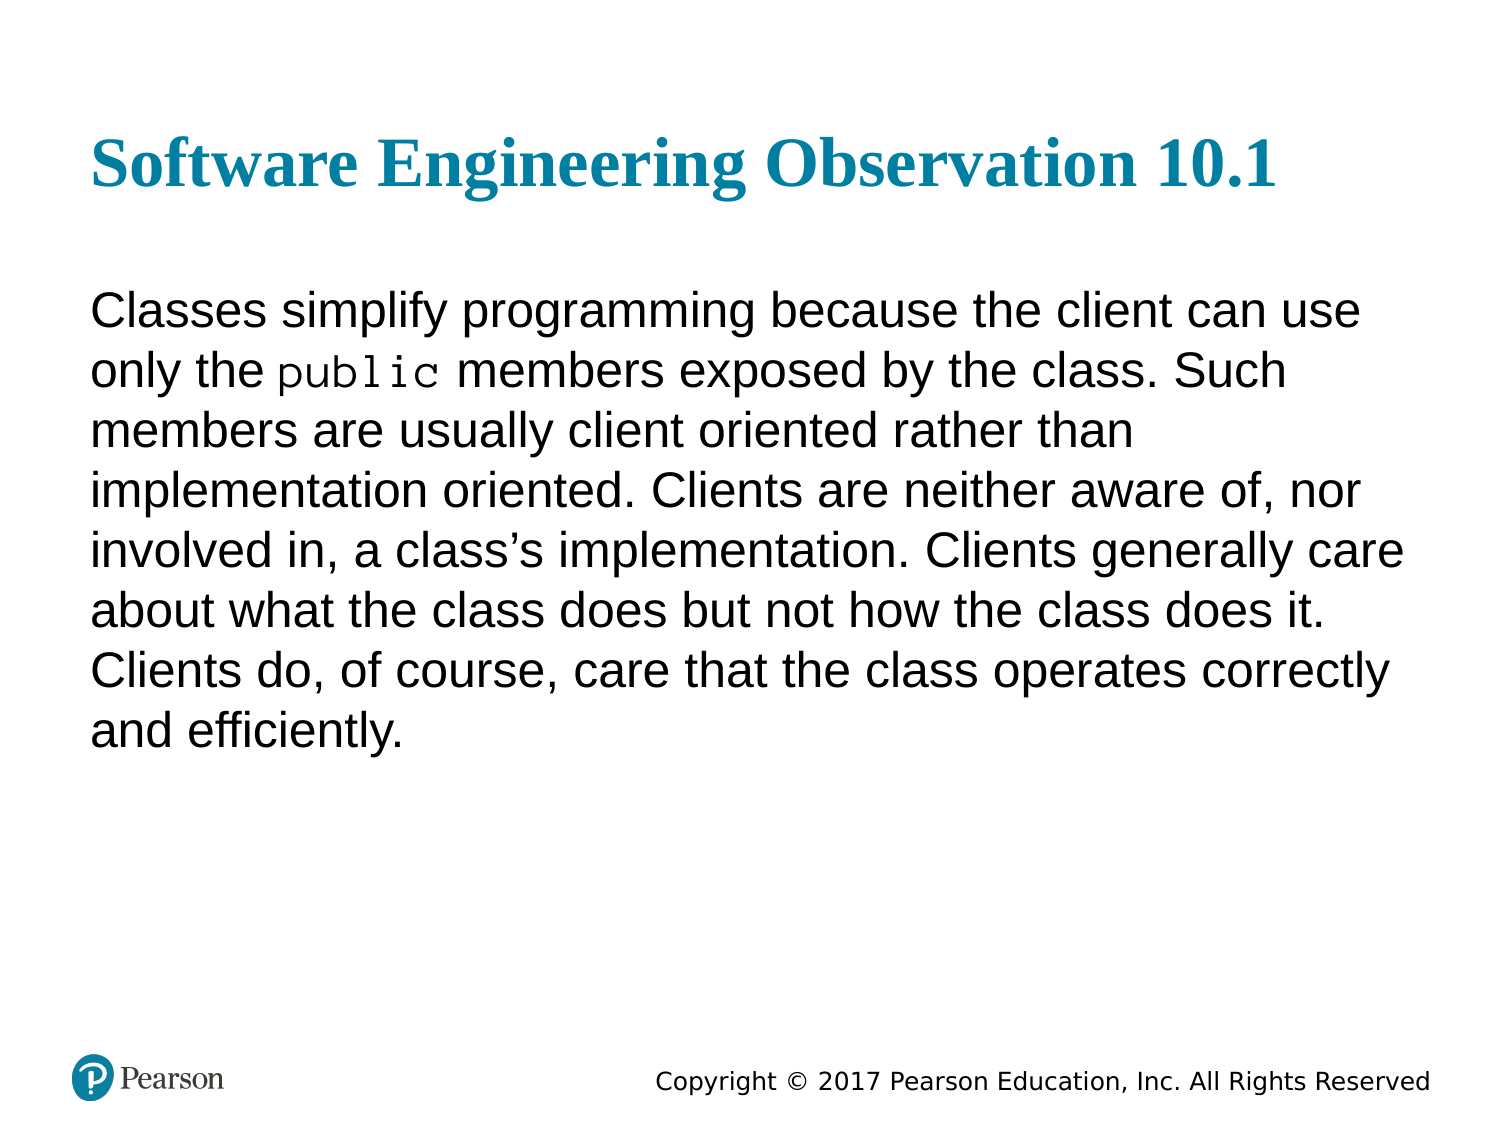

# Software Engineering Observation 10.1
Classes simplify programming because the client can use only the public members exposed by the class. Such members are usually client oriented rather than implementation oriented. Clients are neither aware of, nor involved in, a class’s implementation. Clients generally care about what the class does but not how the class does it. Clients do, of course, care that the class operates correctly and efficiently.